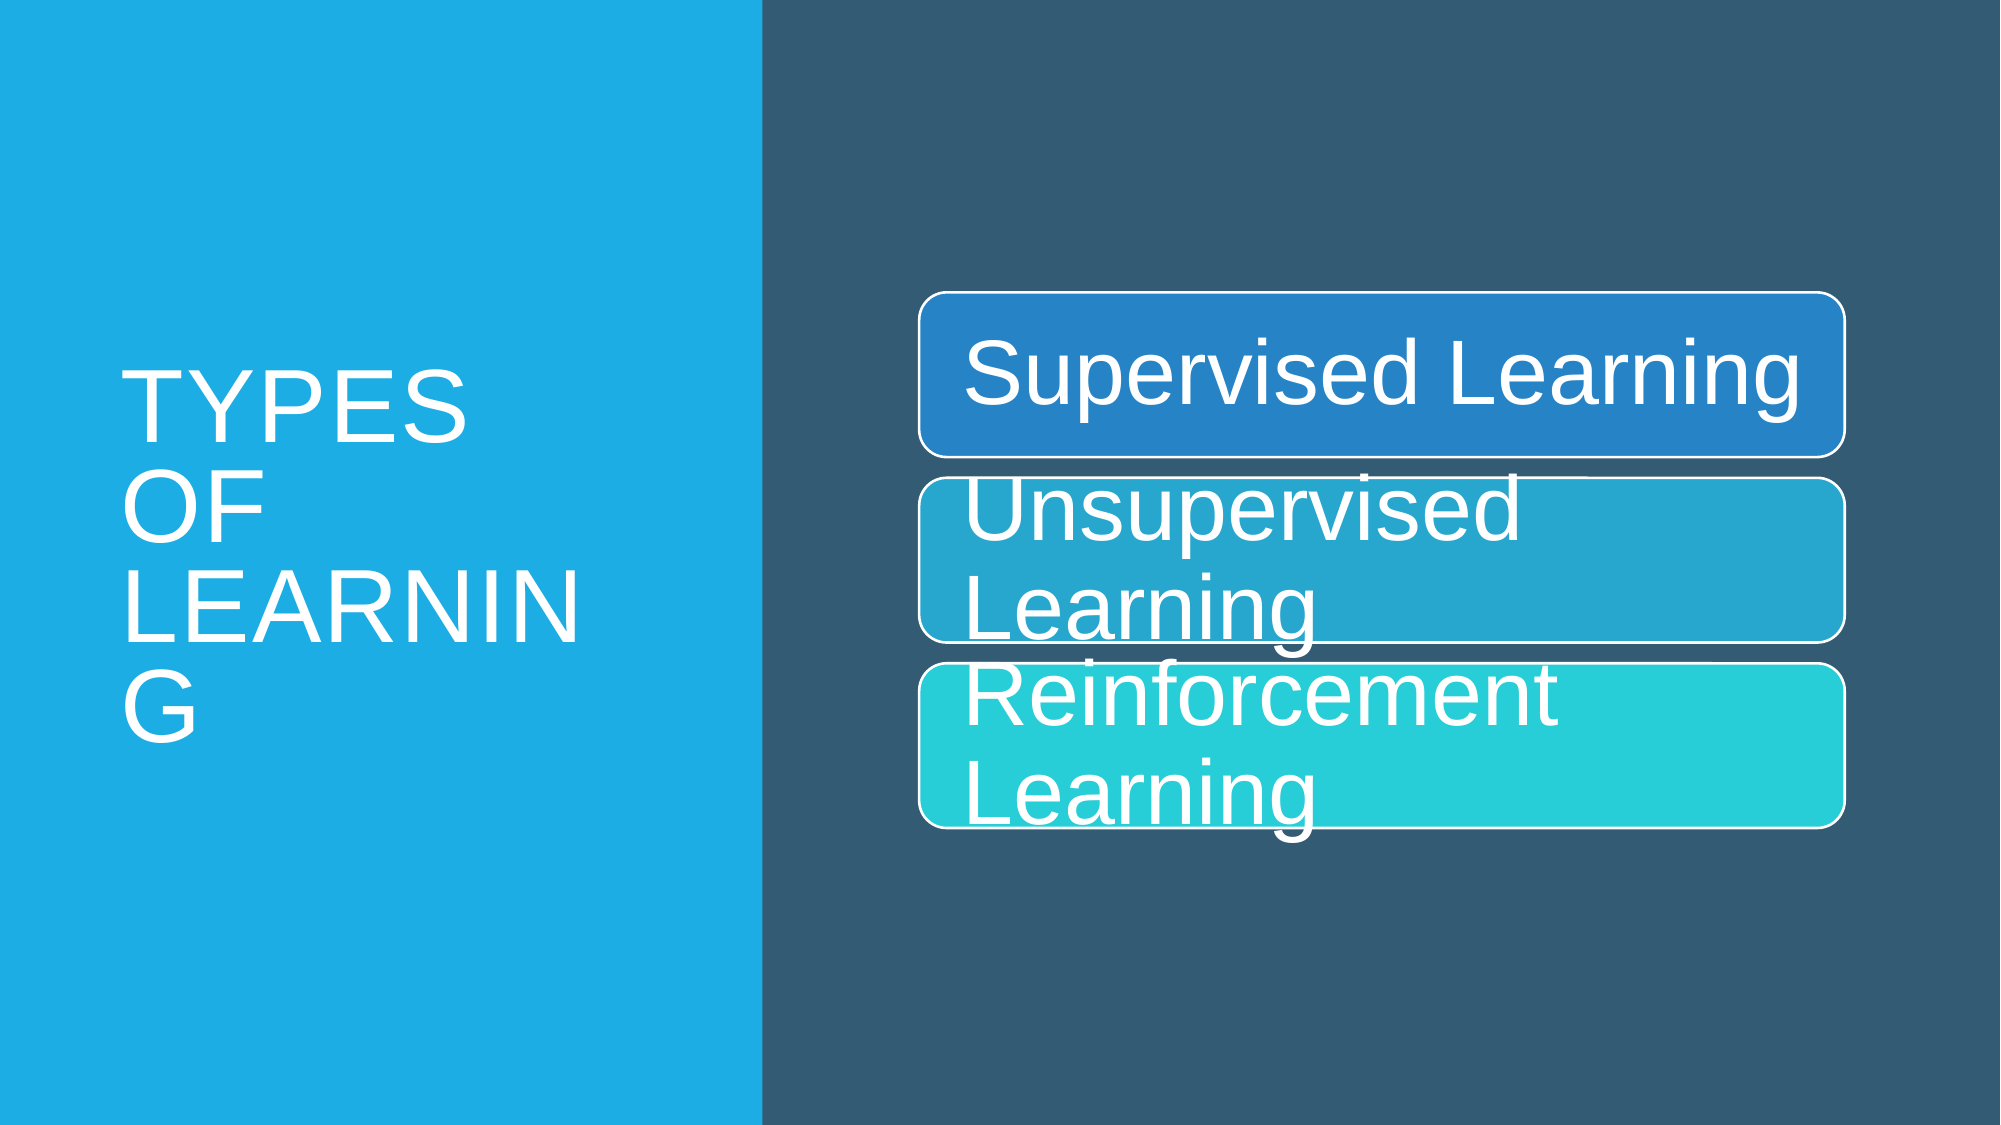

# Types of learning
Supervised Learning
Unsupervised Learning
Reinforcement Learning